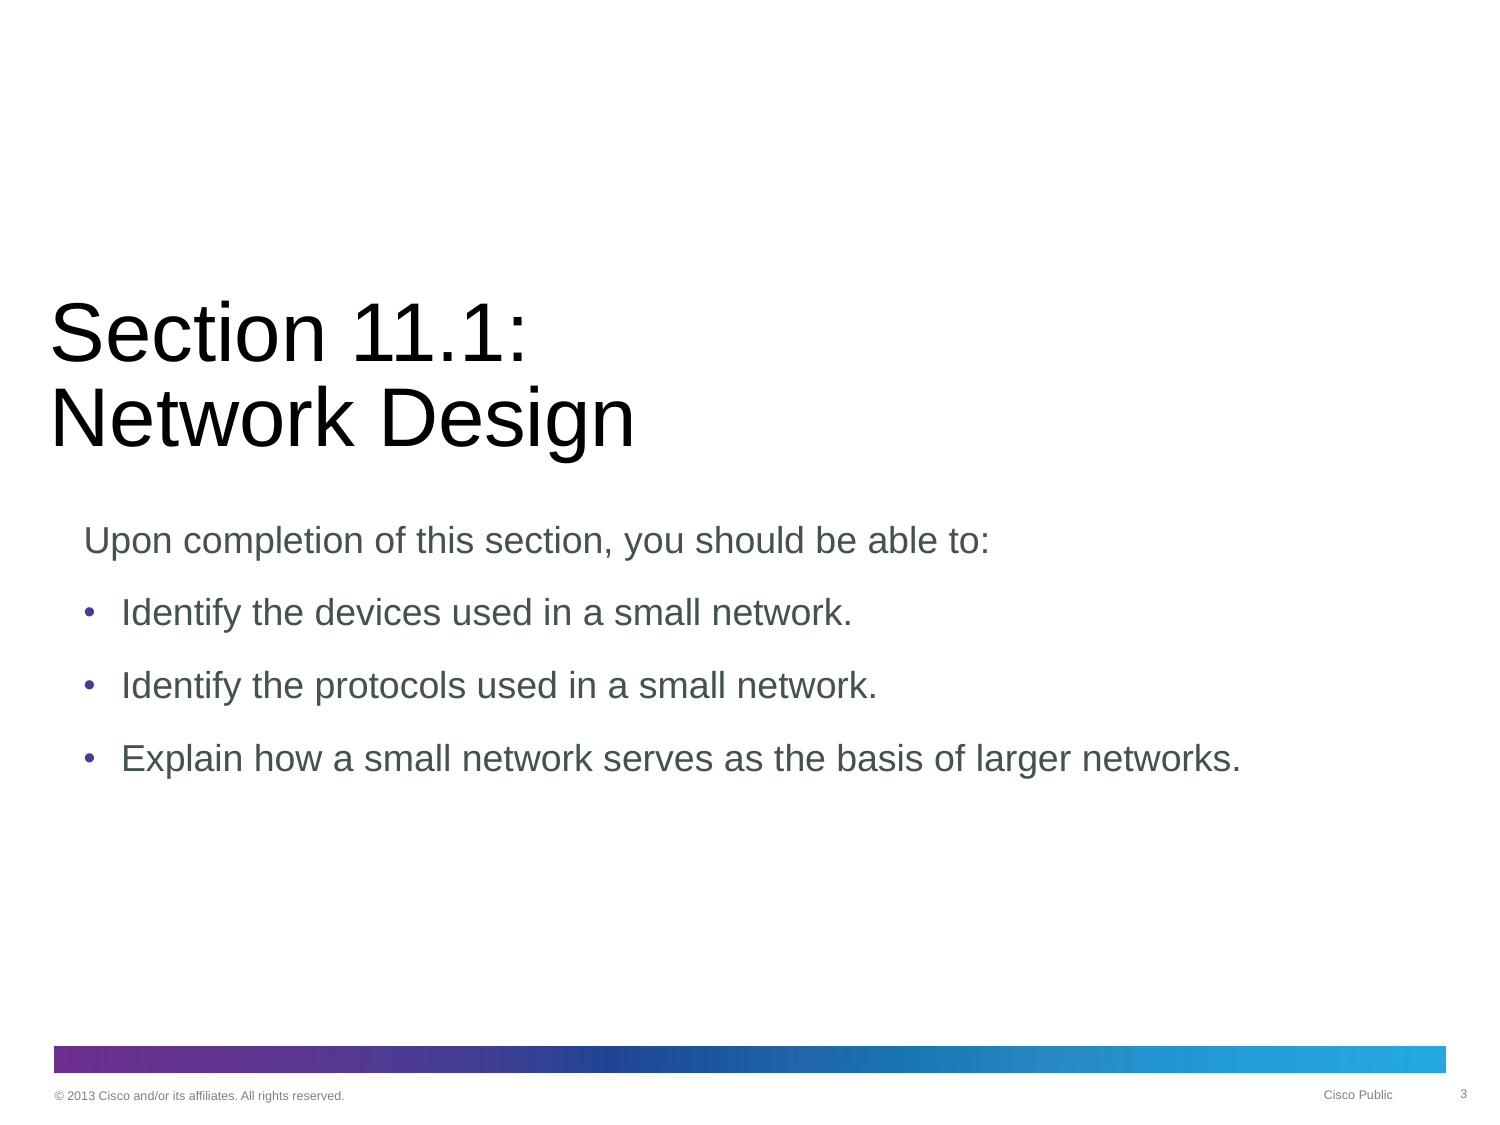

# Section 11.1: Network Design
Upon completion of this section, you should be able to:
Identify the devices used in a small network.
Identify the protocols used in a small network.
Explain how a small network serves as the basis of larger networks.